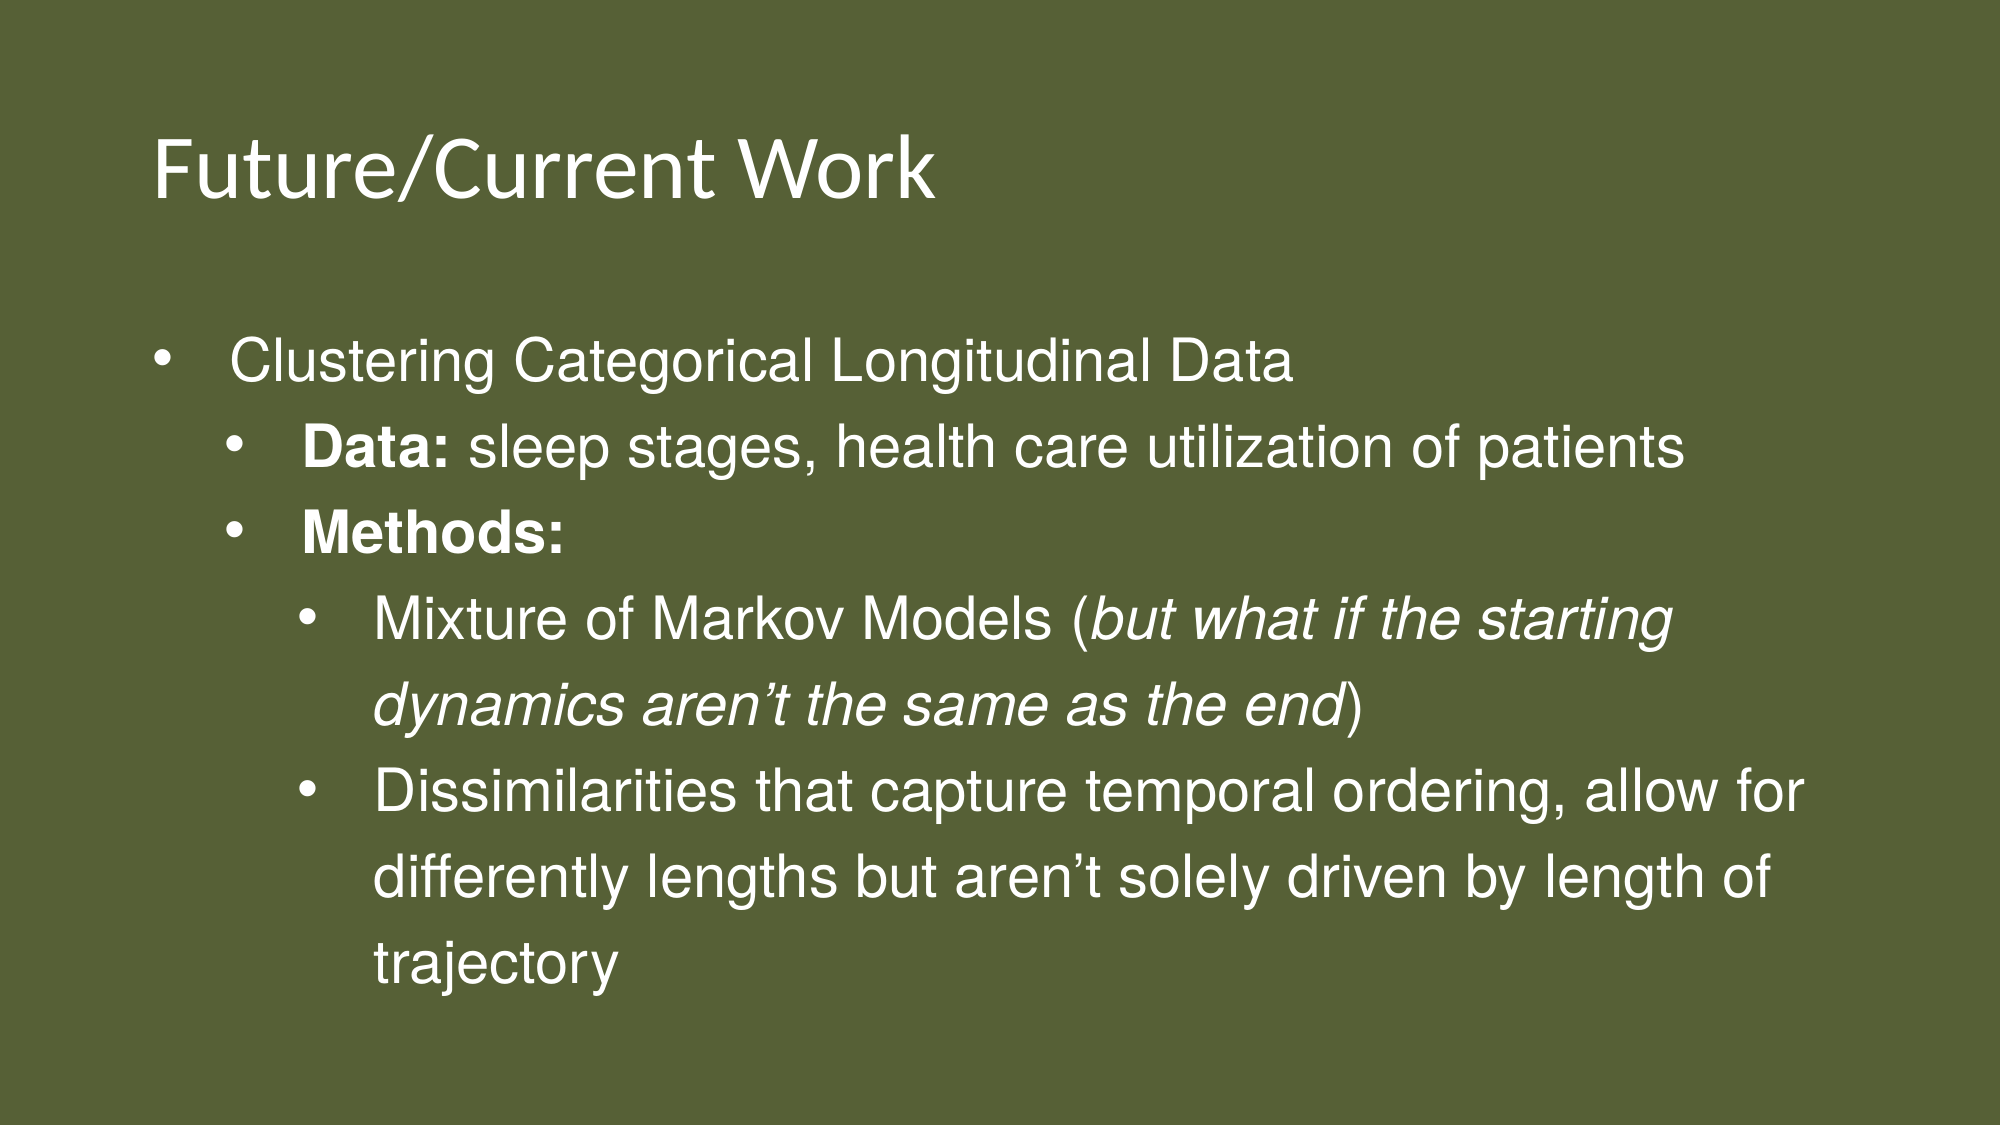

# Future/Current Work
Clustering Categorical Longitudinal Data
Data: sleep stages, health care utilization of patients
Methods:
Mixture of Markov Models (but what if the starting dynamics aren’t the same as the end)
Dissimilarities that capture temporal ordering, allow for differently lengths but aren’t solely driven by length of trajectory